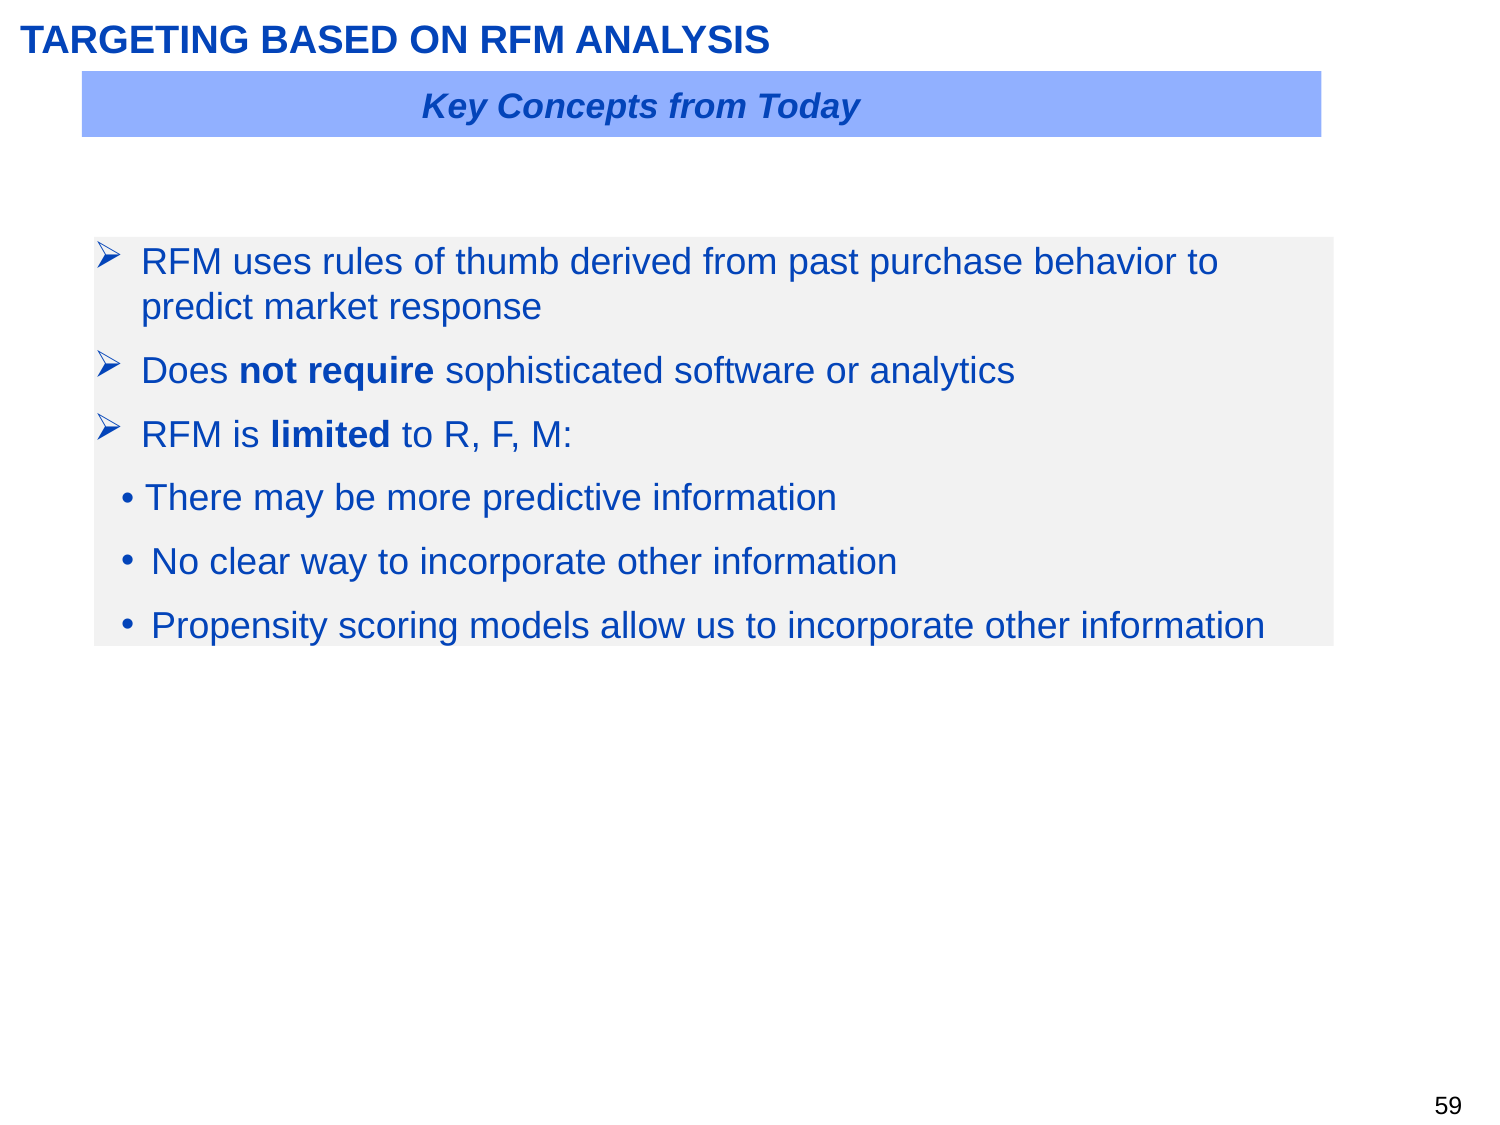

TARGETING BASED ON RFM ANALYSIS

Key Concepts from Today

RFM uses rules of thumb derived from past purchase behavior to predict market response
Does not require sophisticated software or analytics
RFM is limited to R, F, M:
• There may be more predictive information
 No clear way to incorporate other information
Propensity scoring models allow us to incorporate other information
59